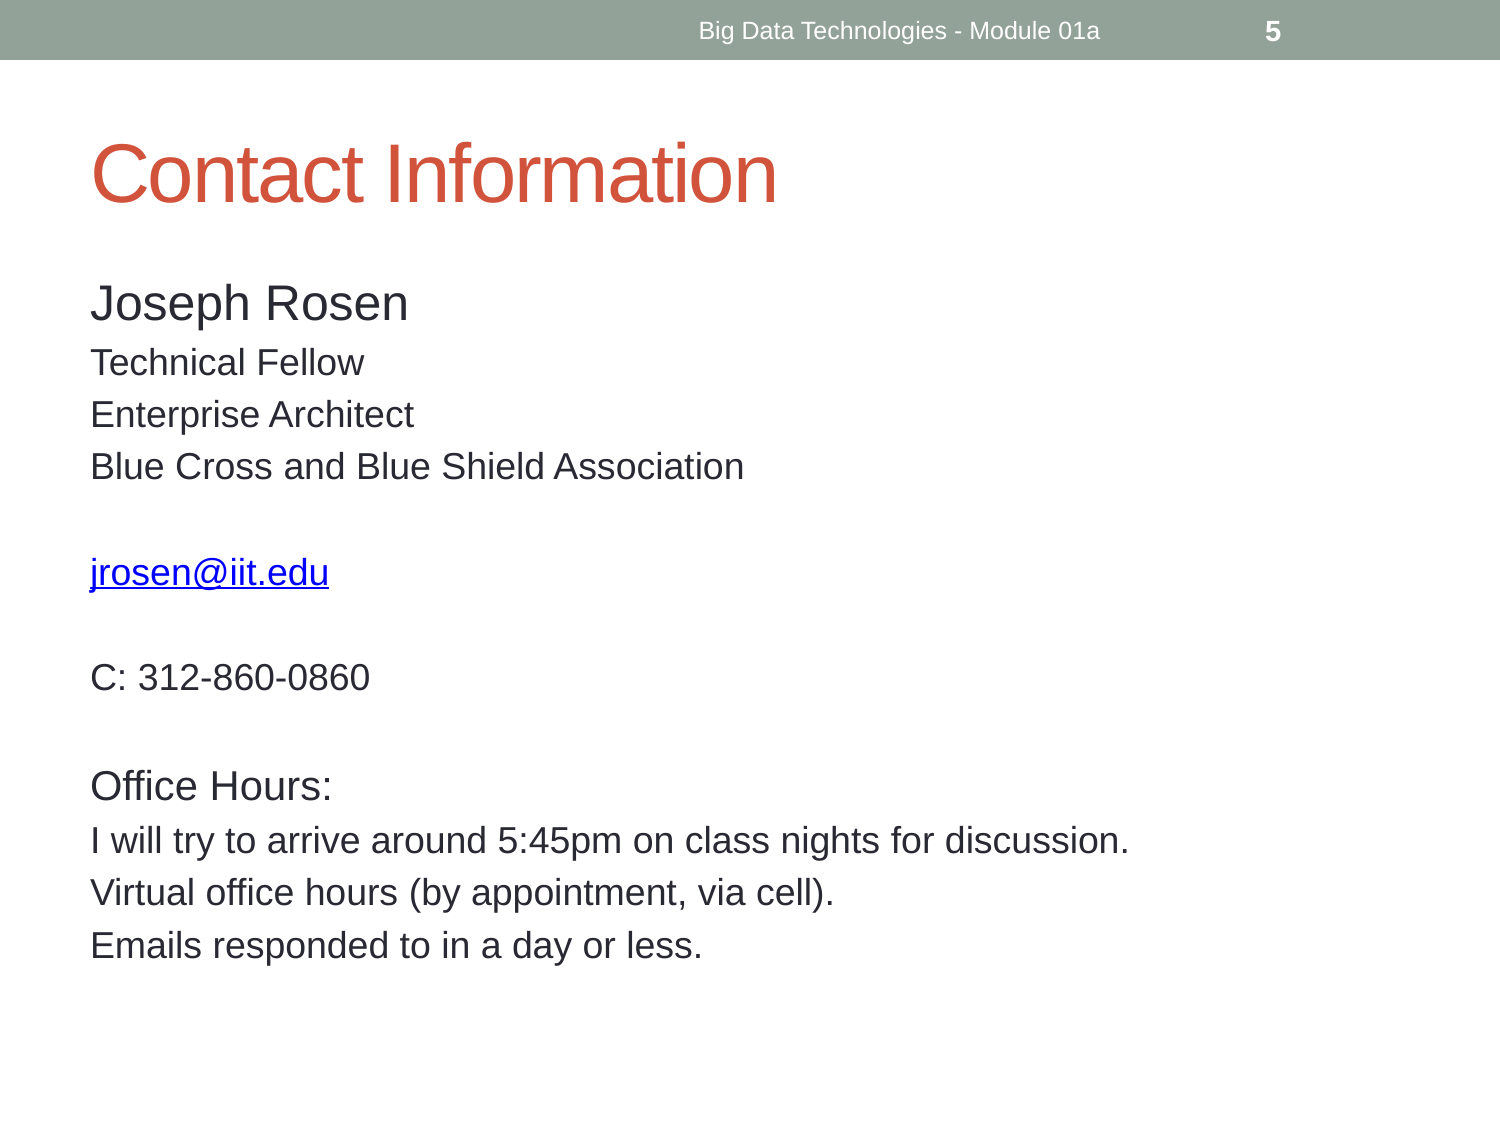

Big Data Technologies - Module 01a
5
# Contact Information
Joseph Rosen
Technical Fellow
Enterprise Architect
Blue Cross and Blue Shield Association

jrosen@iit.edu

C: 312-860-0860

Office Hours:
I will try to arrive around 5:45pm on class nights for discussion.
Virtual office hours (by appointment, via cell).
Emails responded to in a day or less.